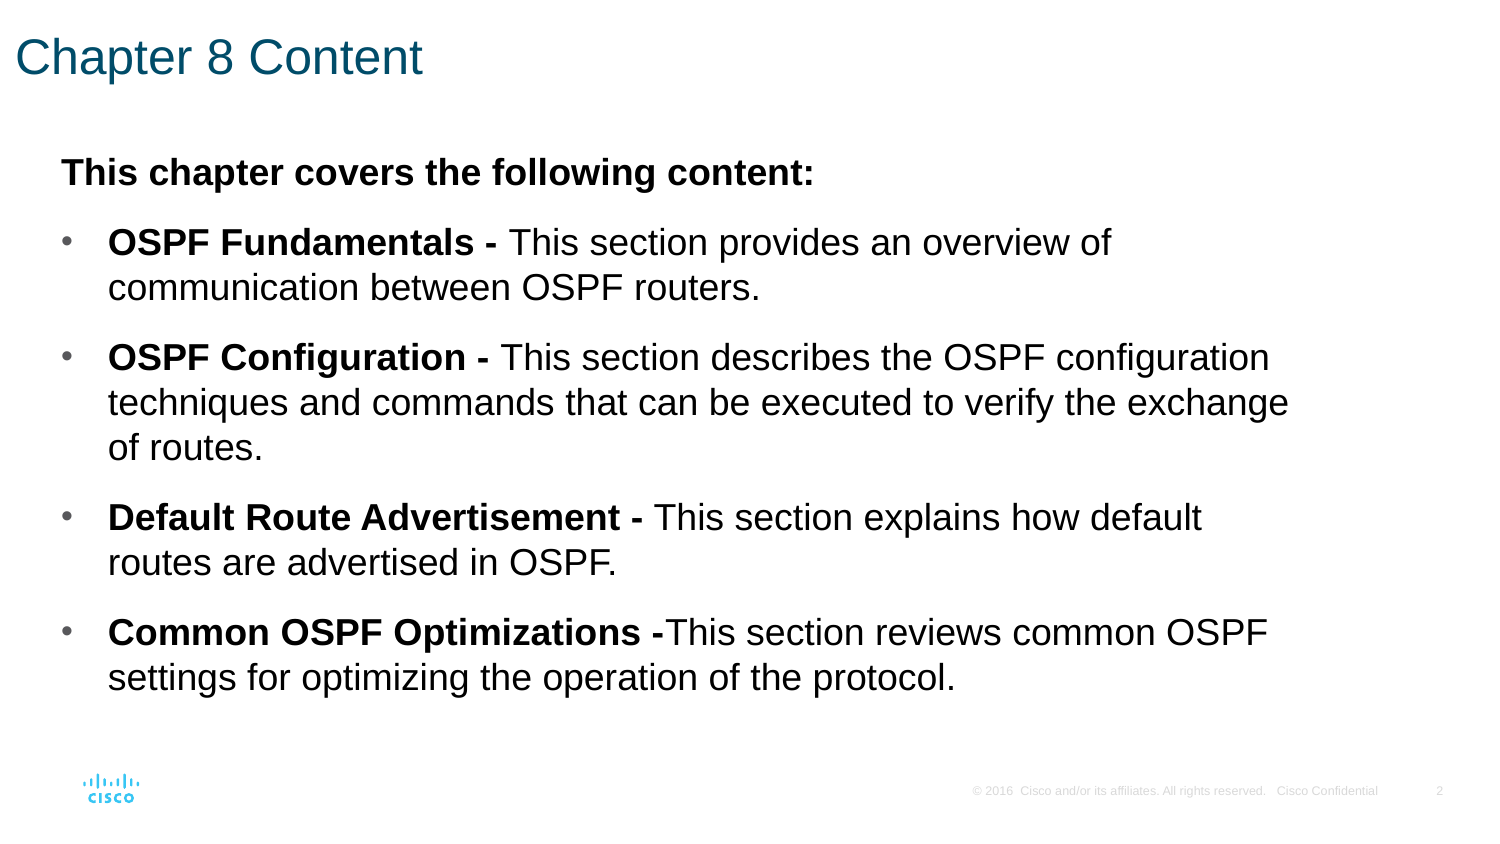

# Chapter 8 Content
This chapter covers the following content:
OSPF Fundamentals - This section provides an overview of communication between OSPF routers.
OSPF Configuration - This section describes the OSPF configuration techniques and commands that can be executed to verify the exchange of routes.
Default Route Advertisement - This section explains how default routes are advertised in OSPF.
Common OSPF Optimizations -This section reviews common OSPF settings for optimizing the operation of the protocol.